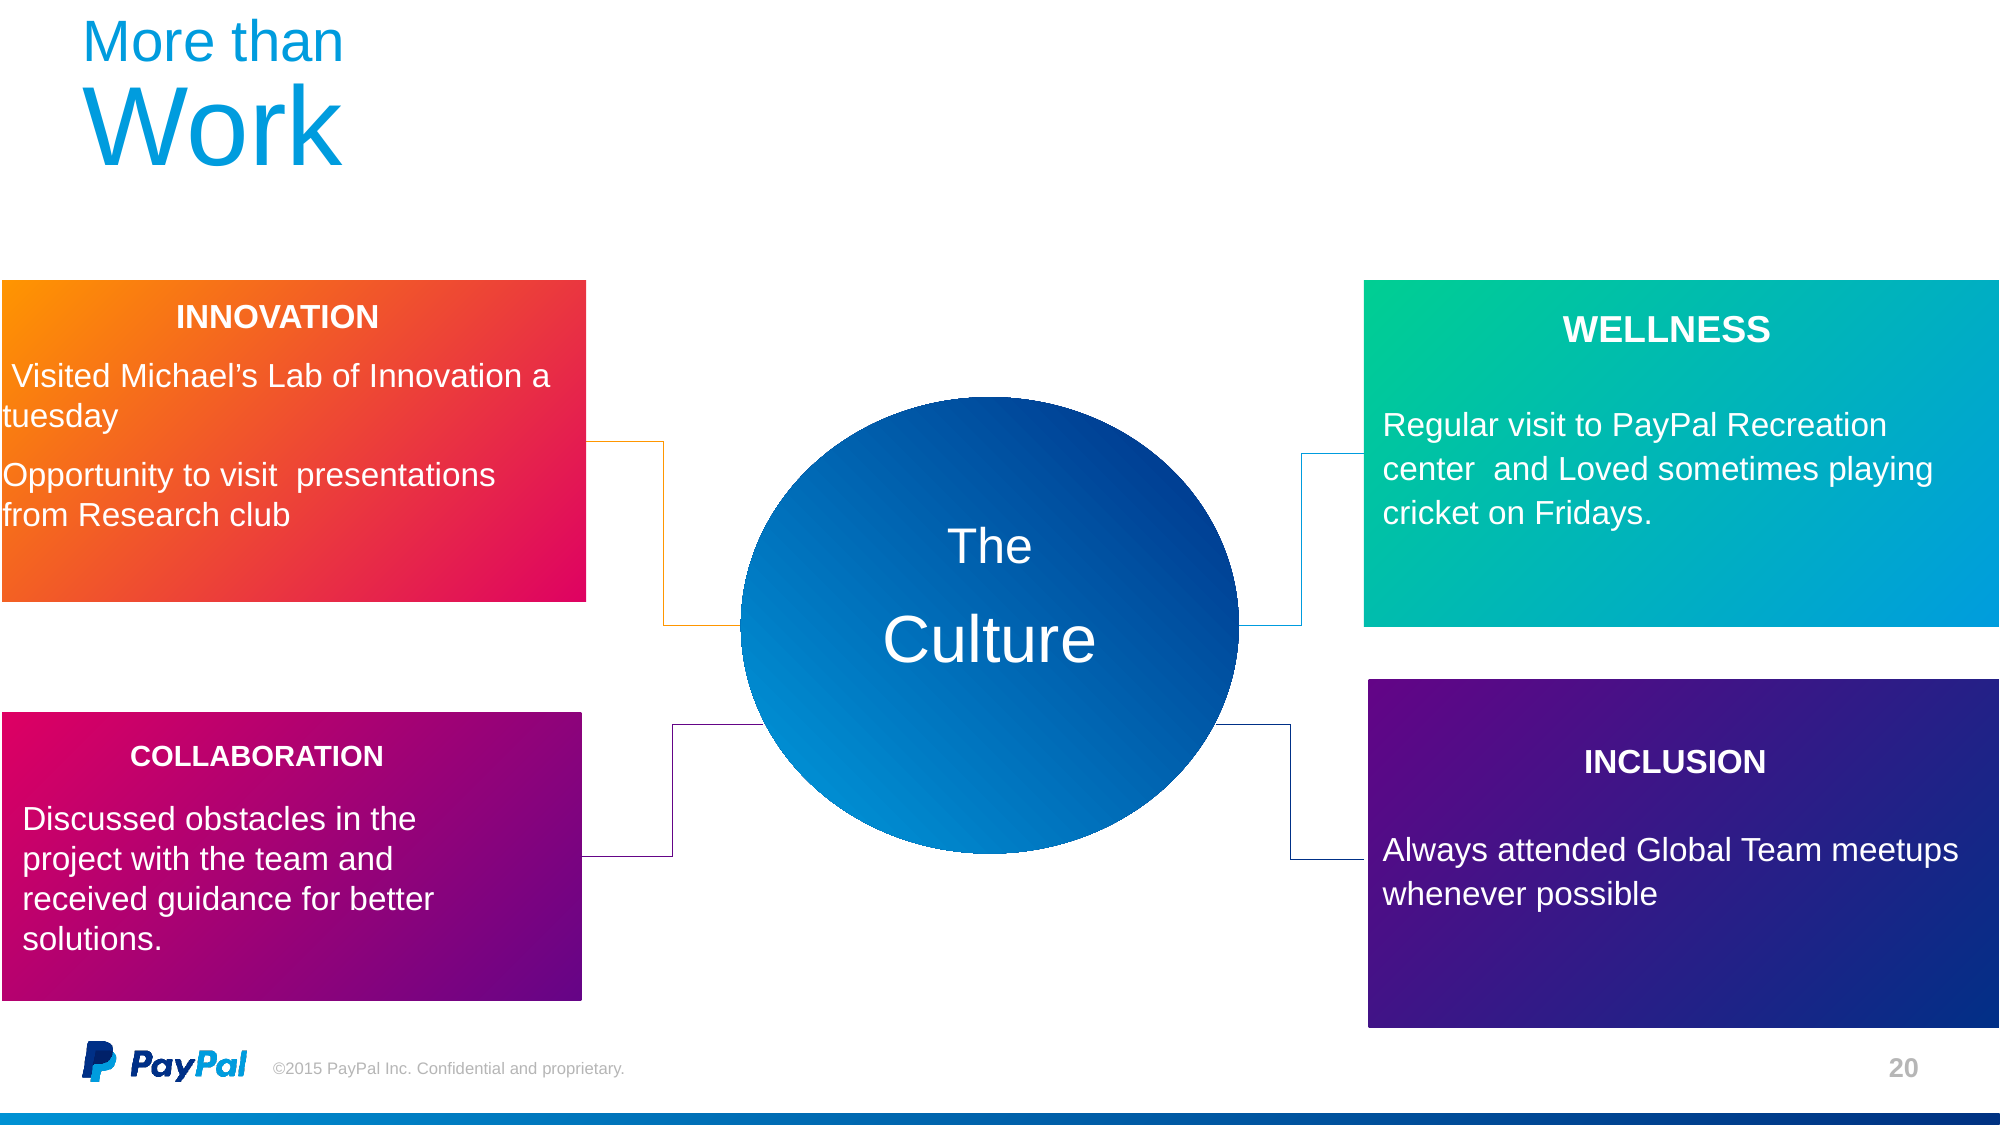

More than
Work

WELLNESS

Regular visit to PayPal Recreation center  and Loved sometimes playing cricket on Fridays.
INNOVATION
 Visited Michael’s Lab of Innovation a tuesday
Opportunity to visit  presentations from Research club

The
Culture
We advocate for inclusion in all its forms: global, financial, economic, technological, social and individual

INCLUSION

Always attended Global Team meetups whenever possible

COLLABORATION
Discussed obstacles in the project with the team and received guidance for better solutions.
©2015 PayPal Inc. Confidential and proprietary.
20